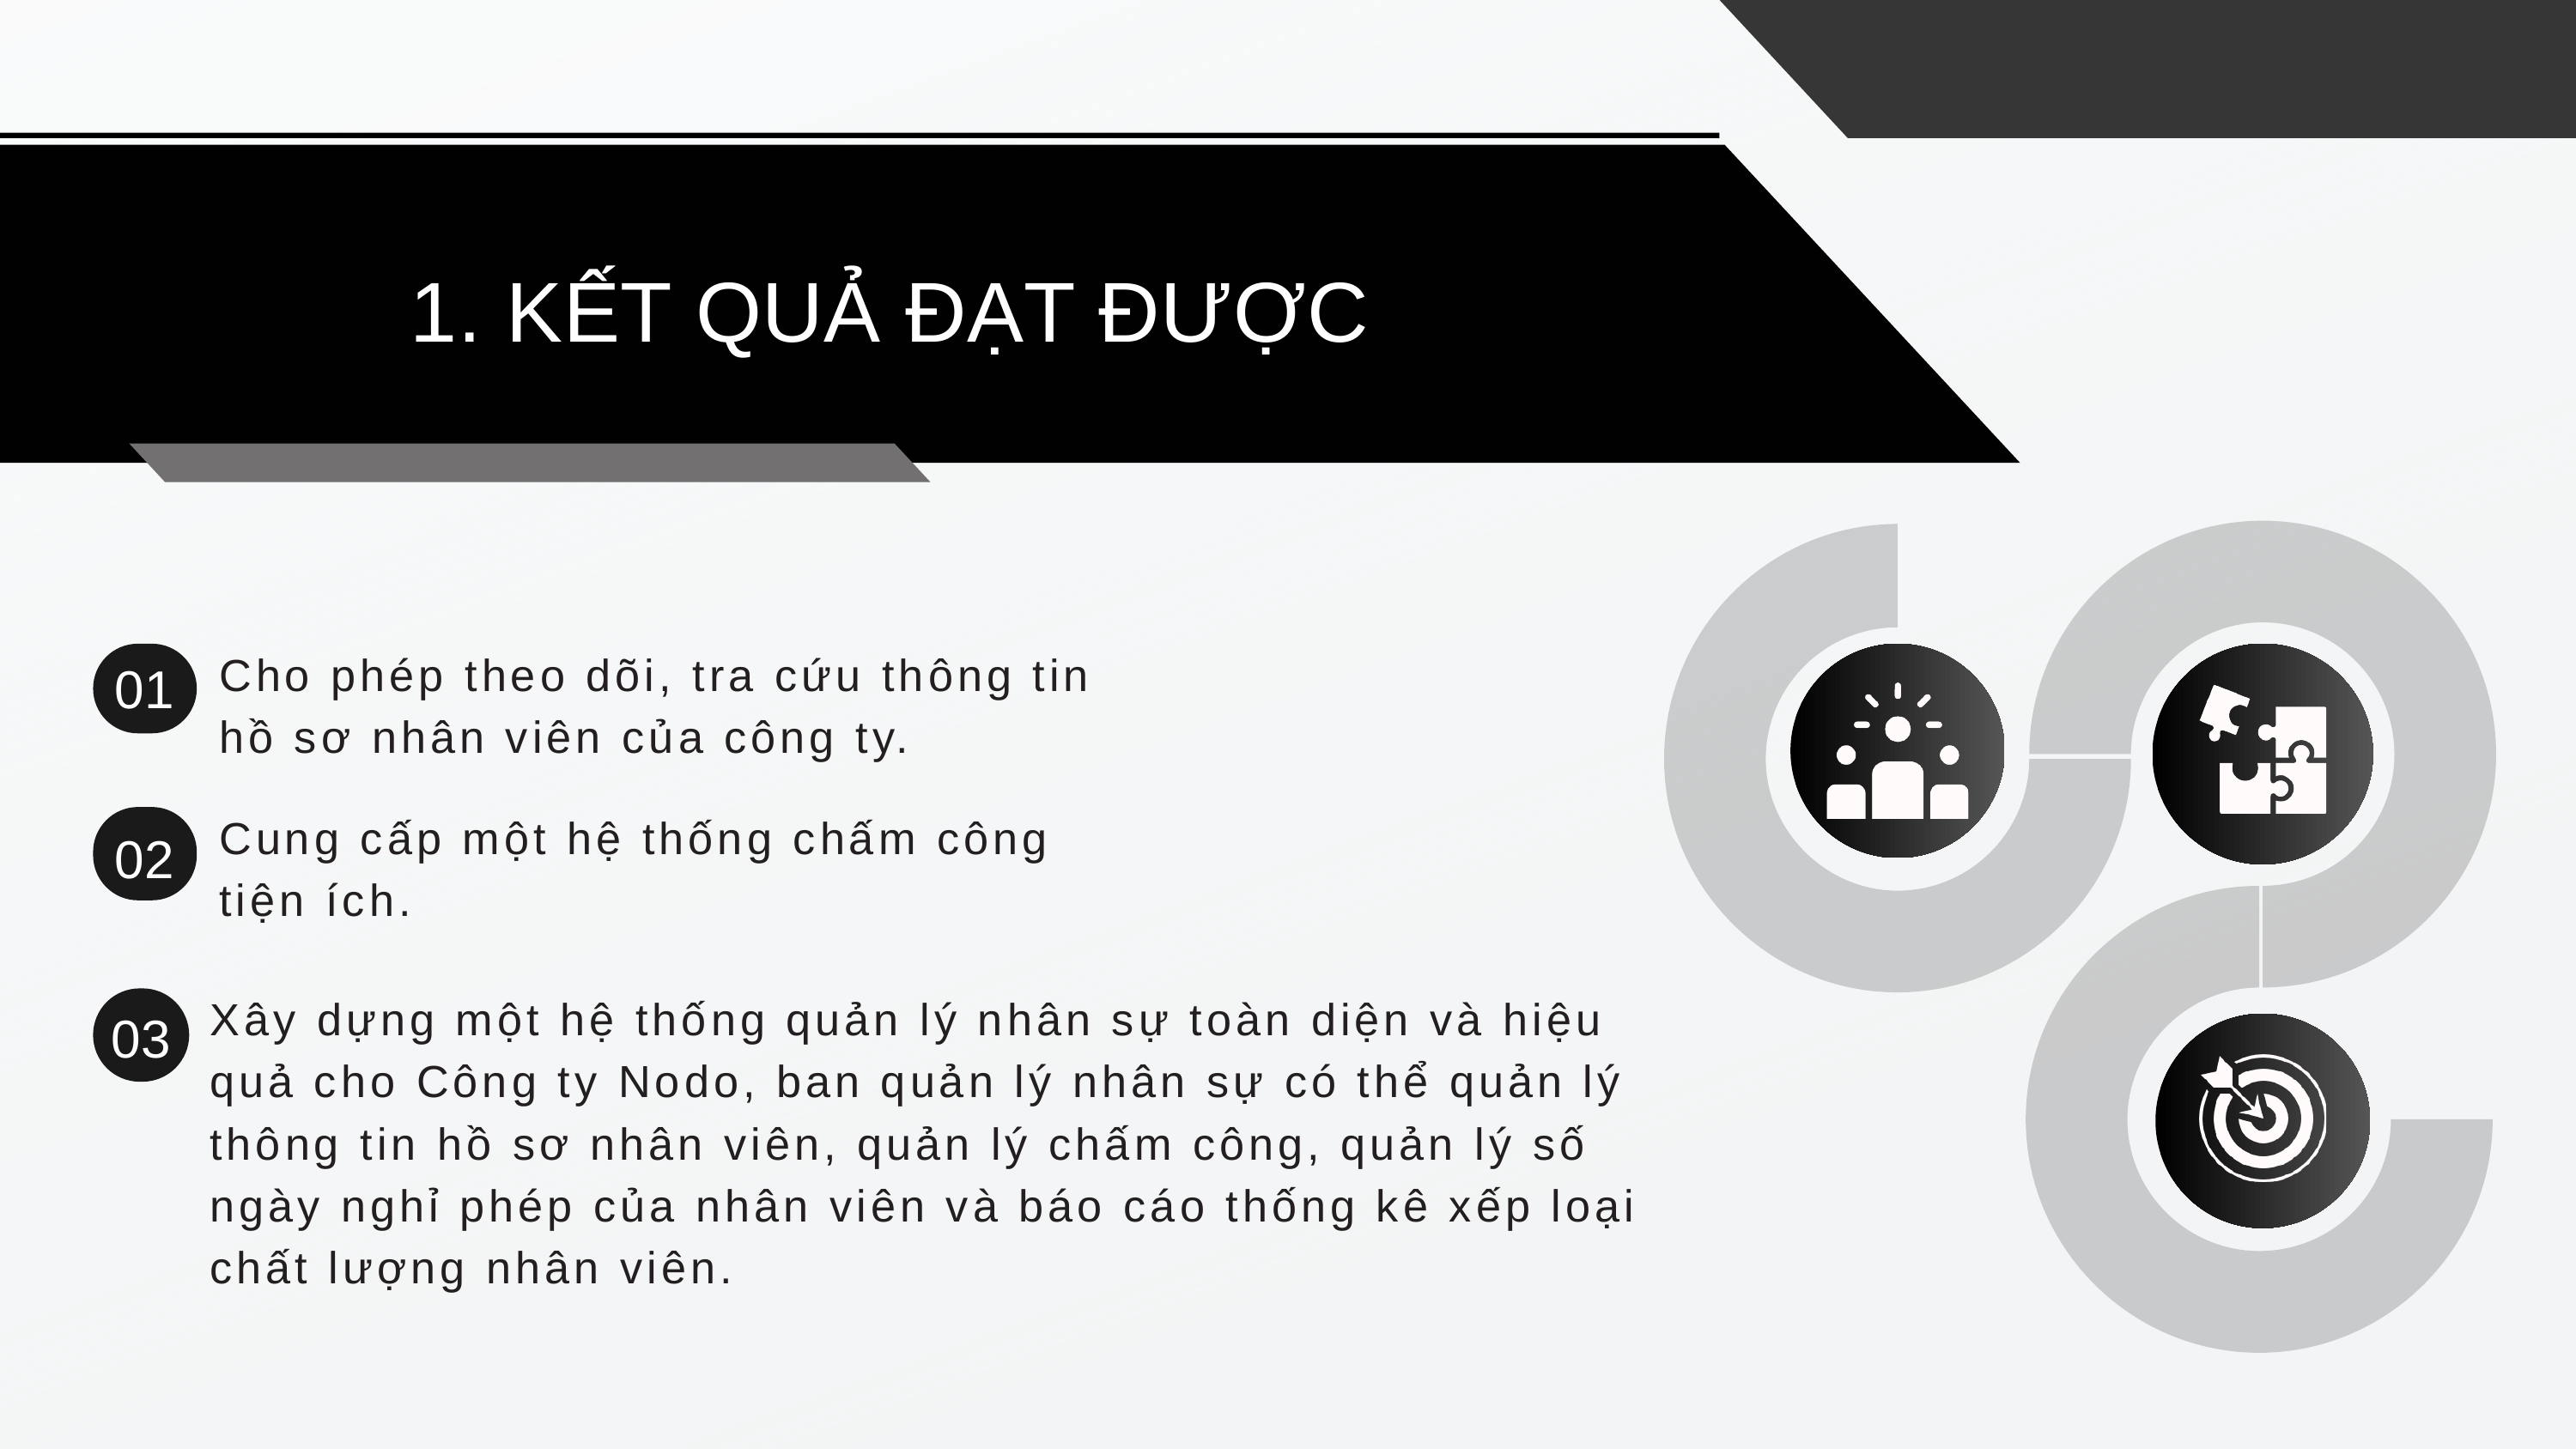

1. KẾT QUẢ ĐẠT ĐƯỢC

01
Cho phép theo dõi, tra cứu thông tin hồ sơ nhân viên của công ty.

Cung cấp một hệ thống chấm công tiện ích.

02

Xây dựng một hệ thống quản lý nhân sự toàn diện và hiệu quả cho Công ty Nodo, ban quản lý nhân sự có thể quản lý thông tin hồ sơ nhân viên, quản lý chấm công, quản lý số ngày nghỉ phép của nhân viên và báo cáo thống kê xếp loại chất lượng nhân viên.

03